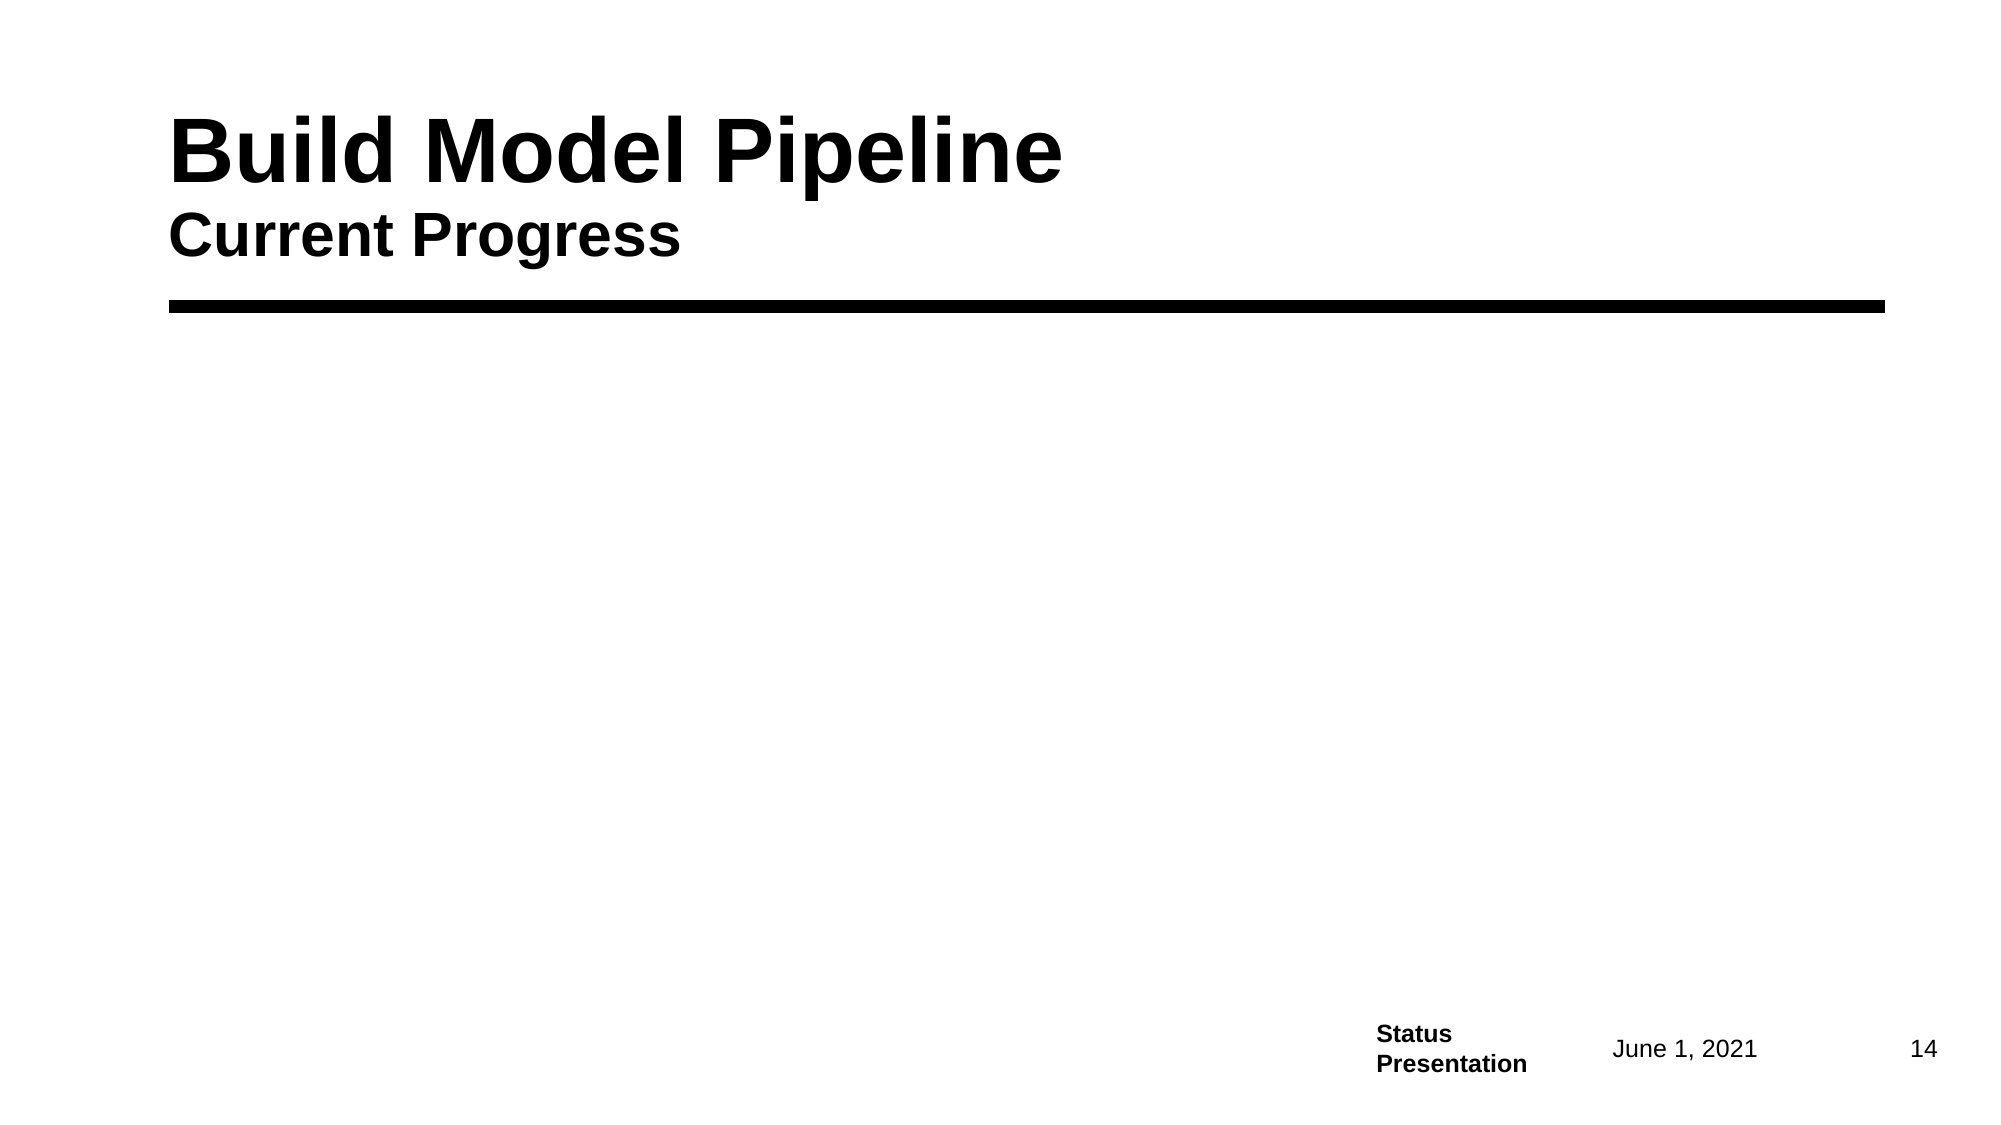

# Build Model Pipeline Current Progress

June 1, 2021
14
Status Presentation